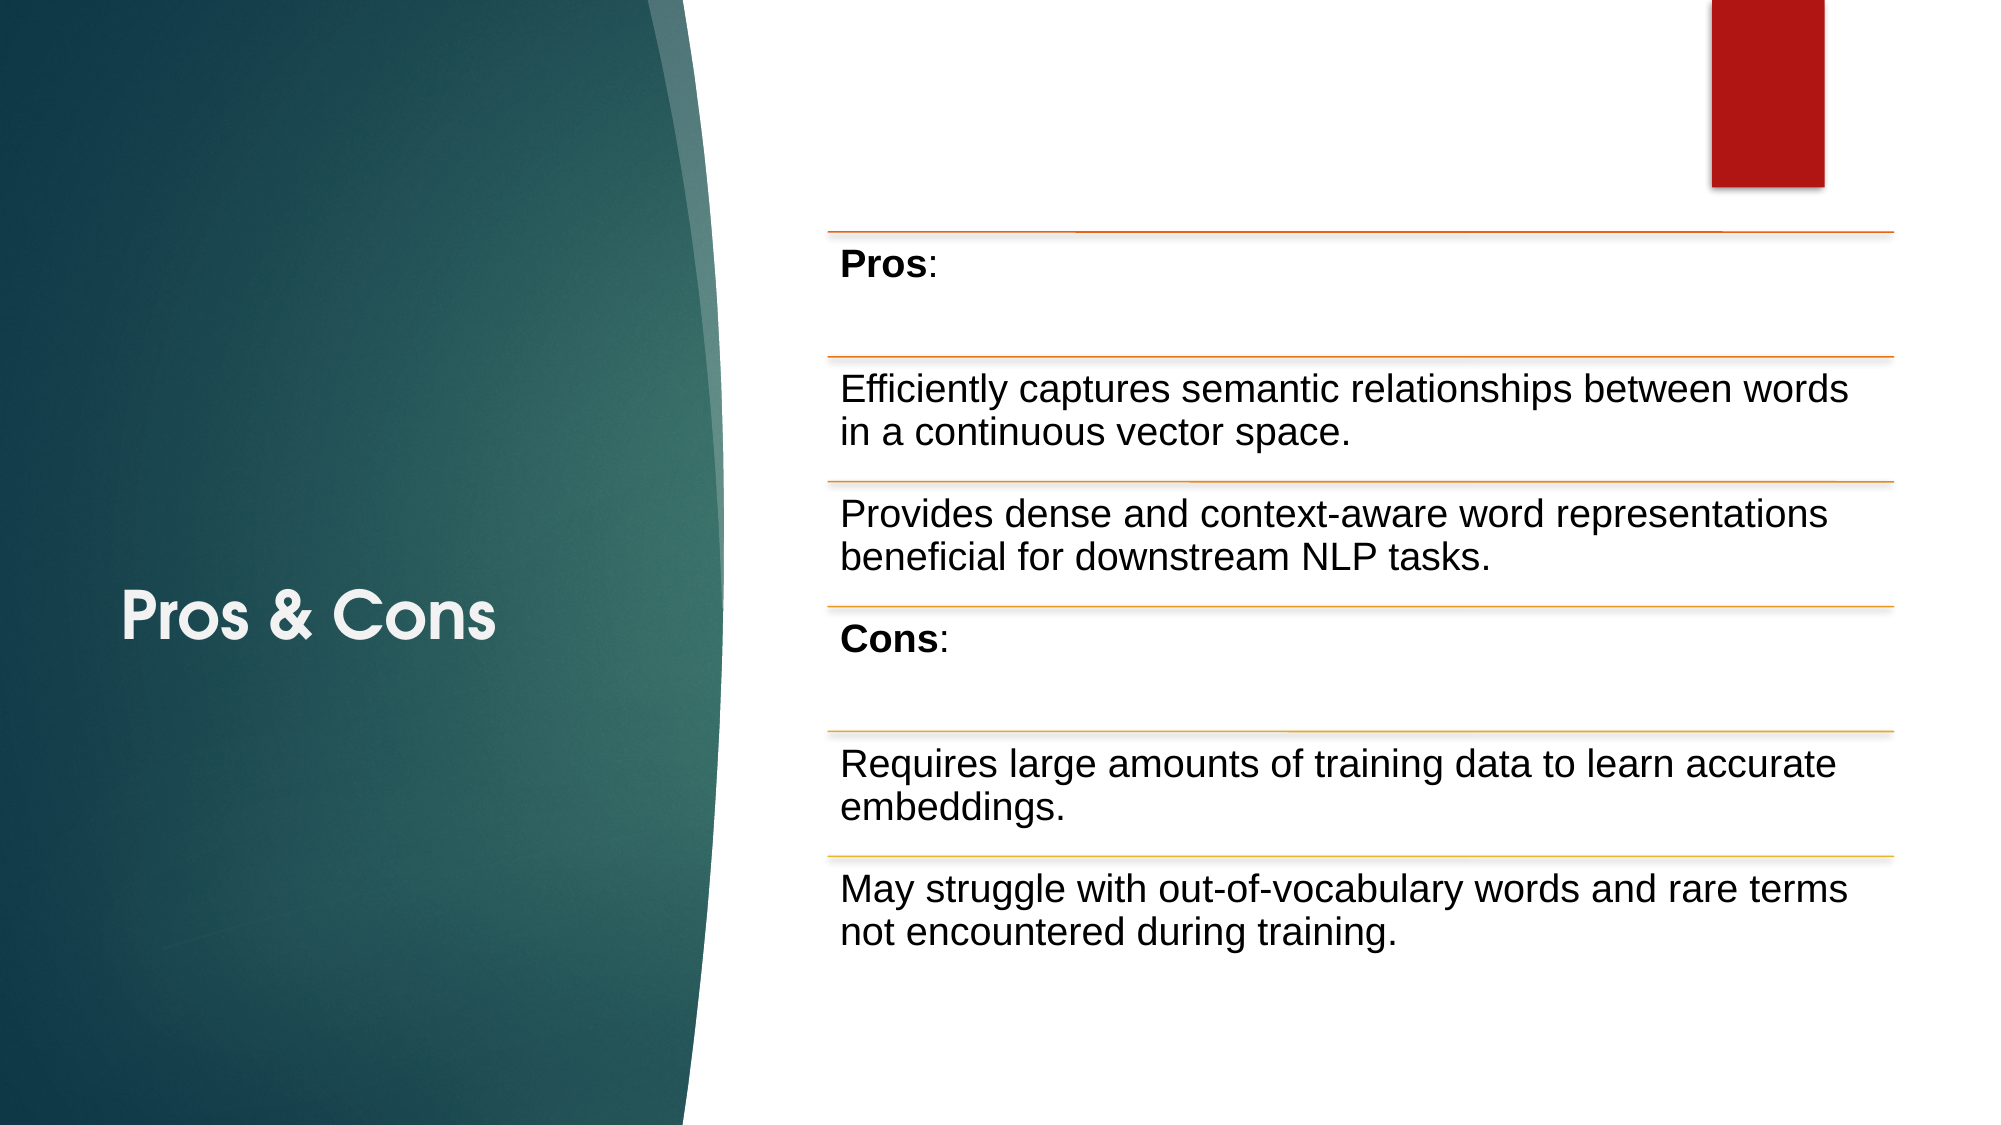

Pros:
Efficiently captures semantic relationships between words in a continuous vector space.
Provides dense and context-aware word representations beneficial for downstream NLP tasks.
Cons:
Requires large amounts of training data to learn accurate embeddings.
May struggle with out-of-vocabulary words and rare terms not encountered during training.
# Pros & Cons